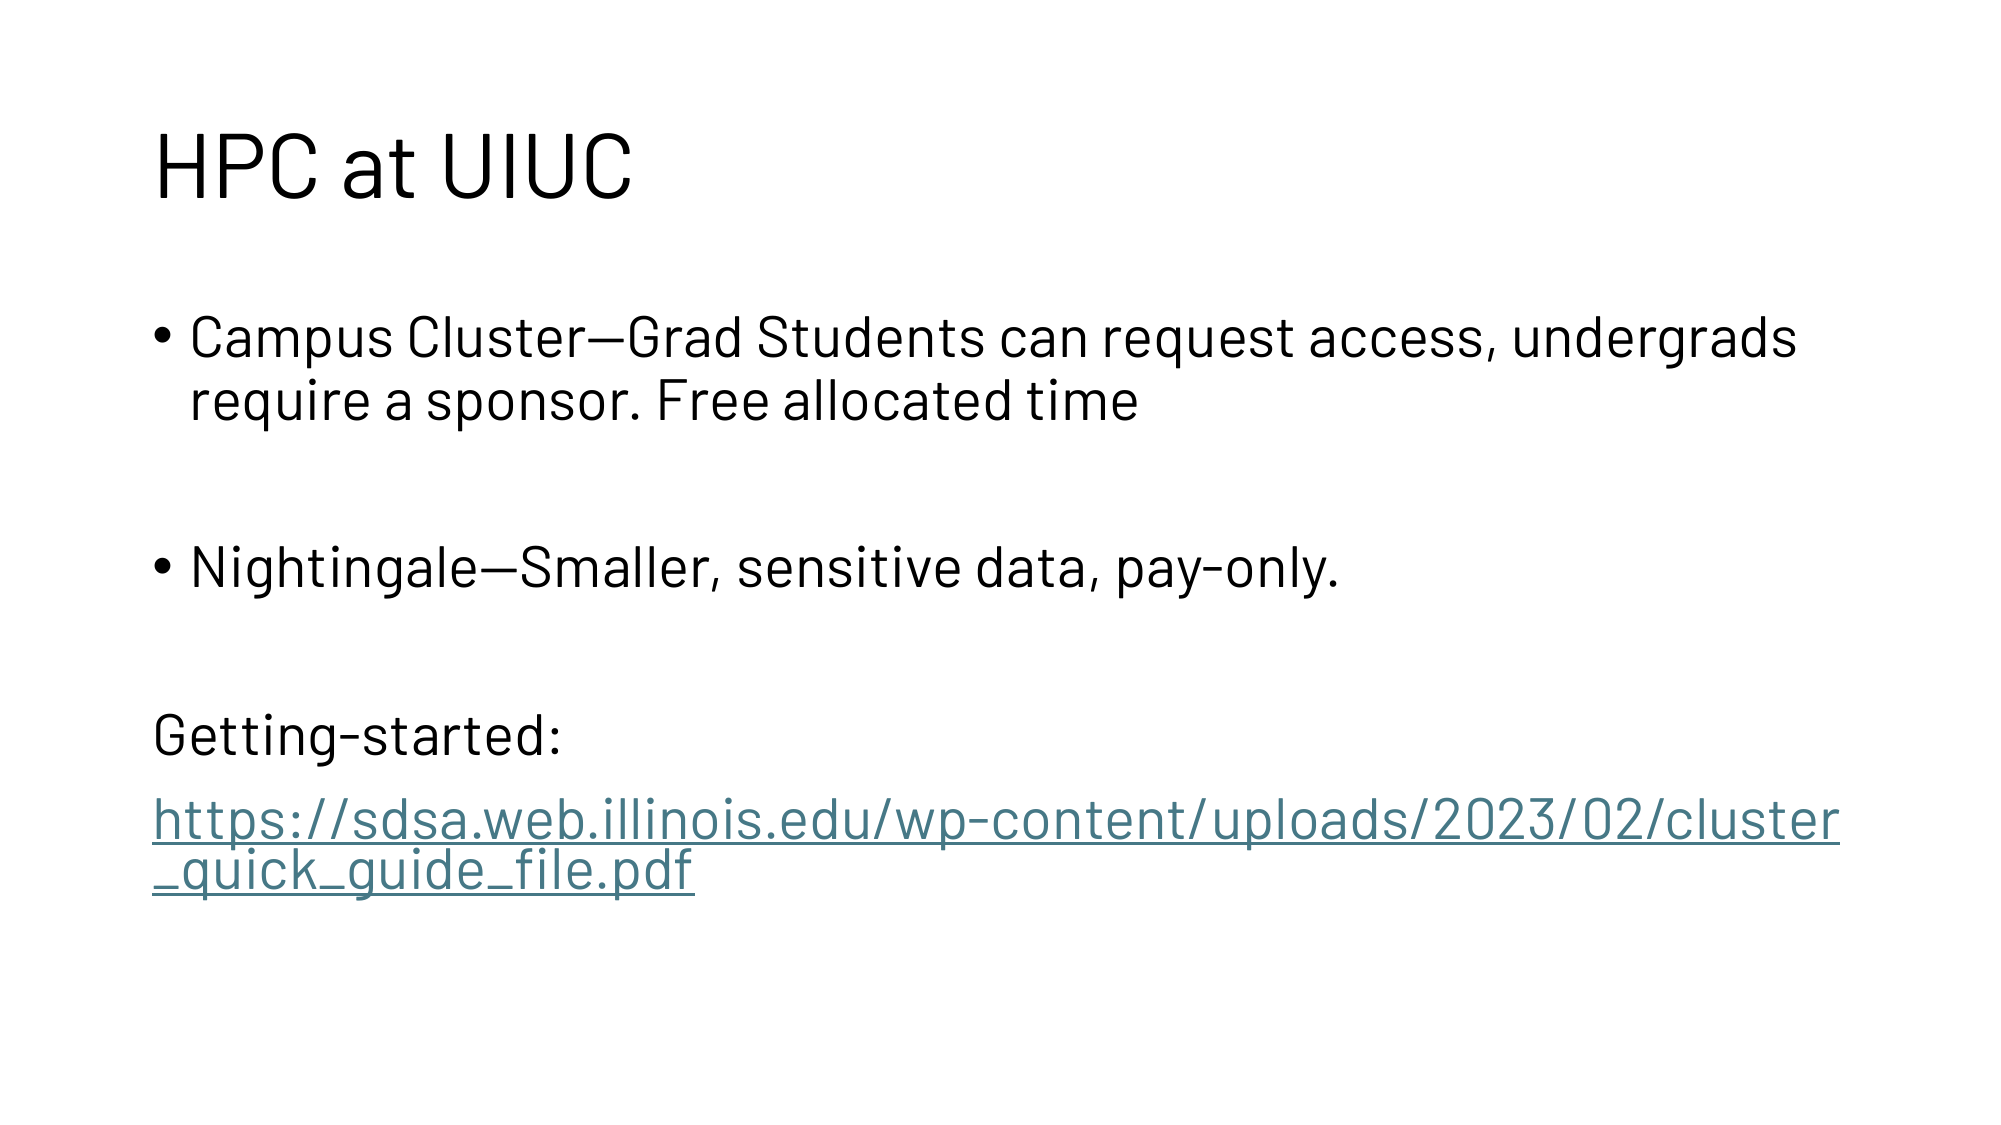

# HPC at UIUC
Campus Cluster—Grad Students can request access, undergrads require a sponsor. Free allocated time

Nightingale—Smaller, sensitive data, pay-only.

Getting-started:
https://sdsa.web.illinois.edu/wp-content/uploads/2023/02/cluster_quick_guide_file.pdf